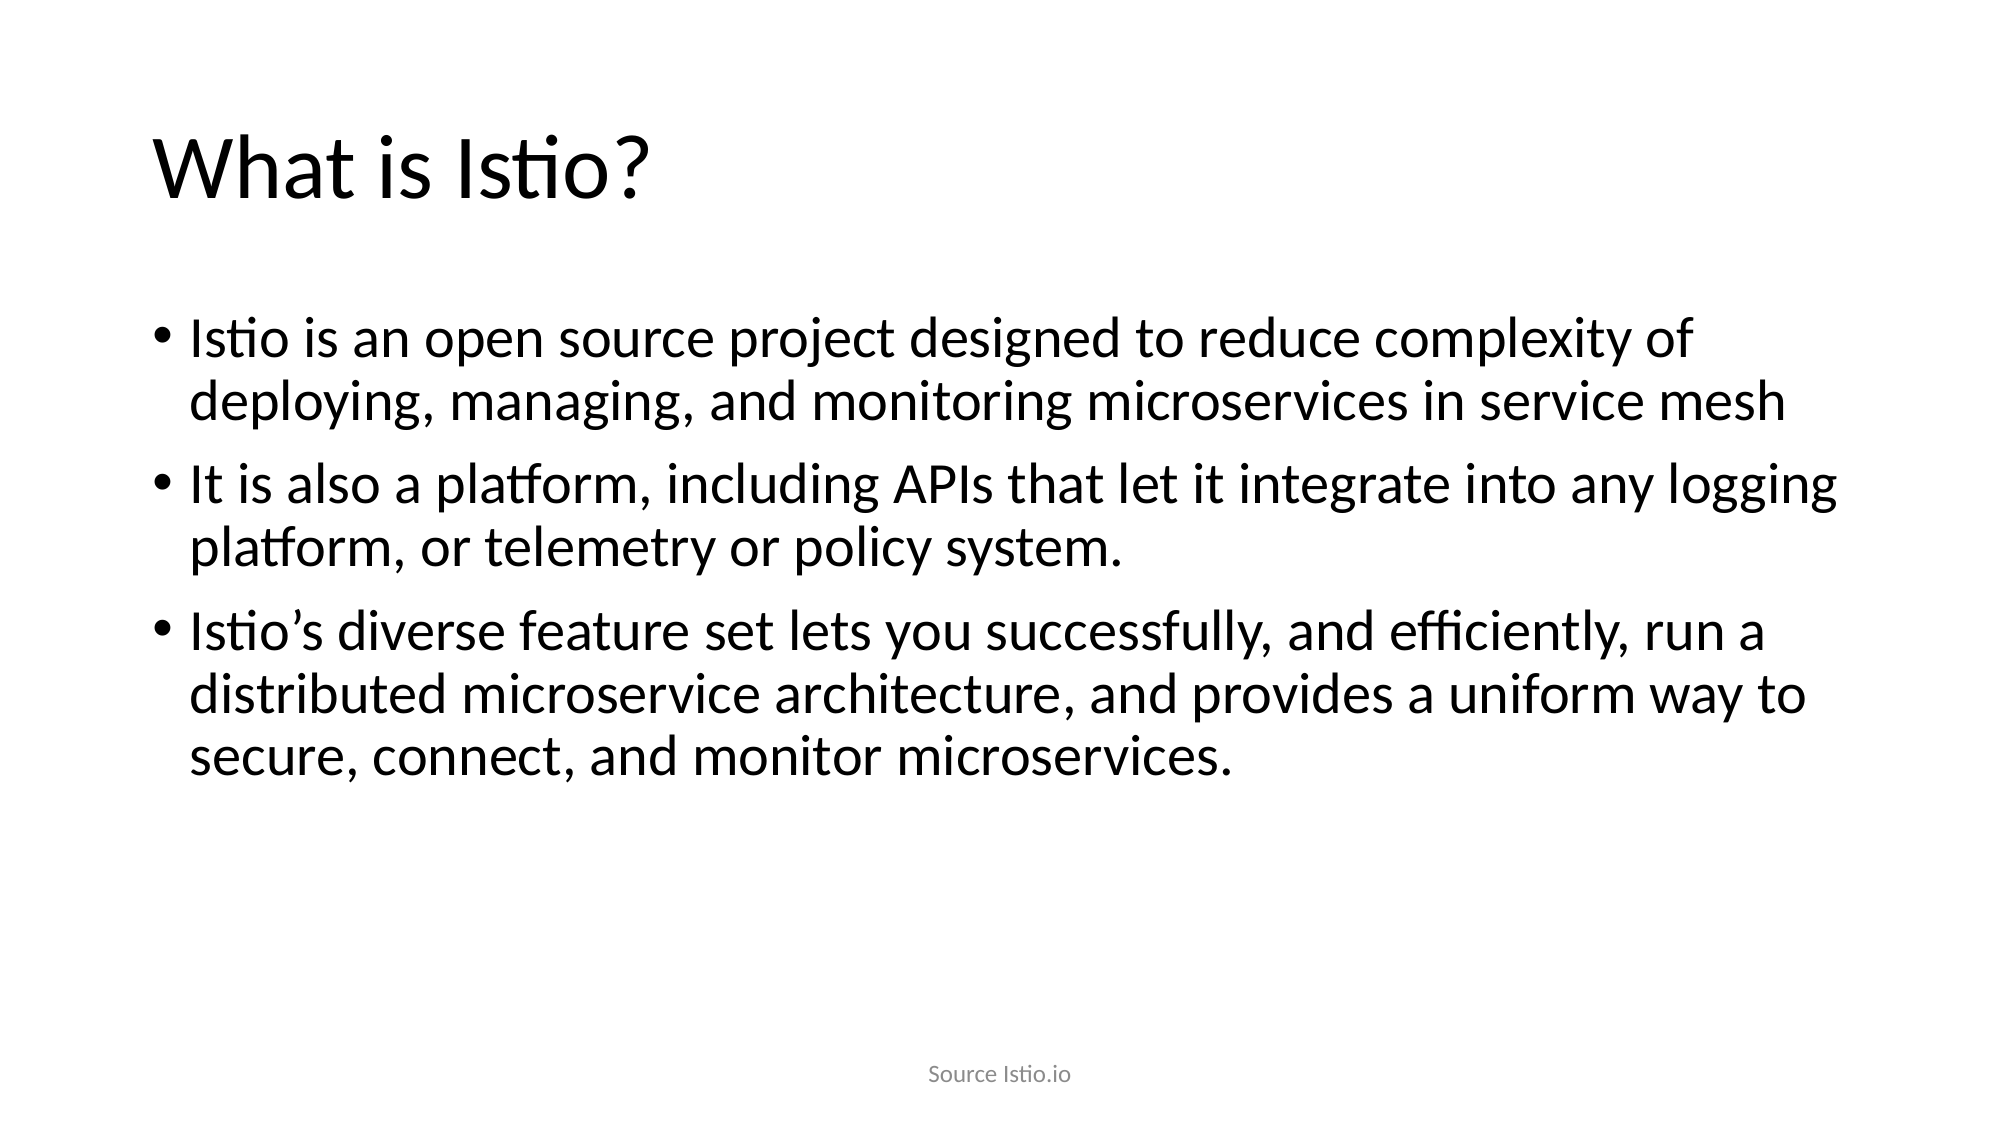

# What is Istio?
Istio is an open source project designed to reduce complexity of deploying, managing, and monitoring microservices in service mesh
It is also a platform, including APIs that let it integrate into any logging platform, or telemetry or policy system.
Istio’s diverse feature set lets you successfully, and efficiently, run a distributed microservice architecture, and provides a uniform way to secure, connect, and monitor microservices.
Source Istio.io